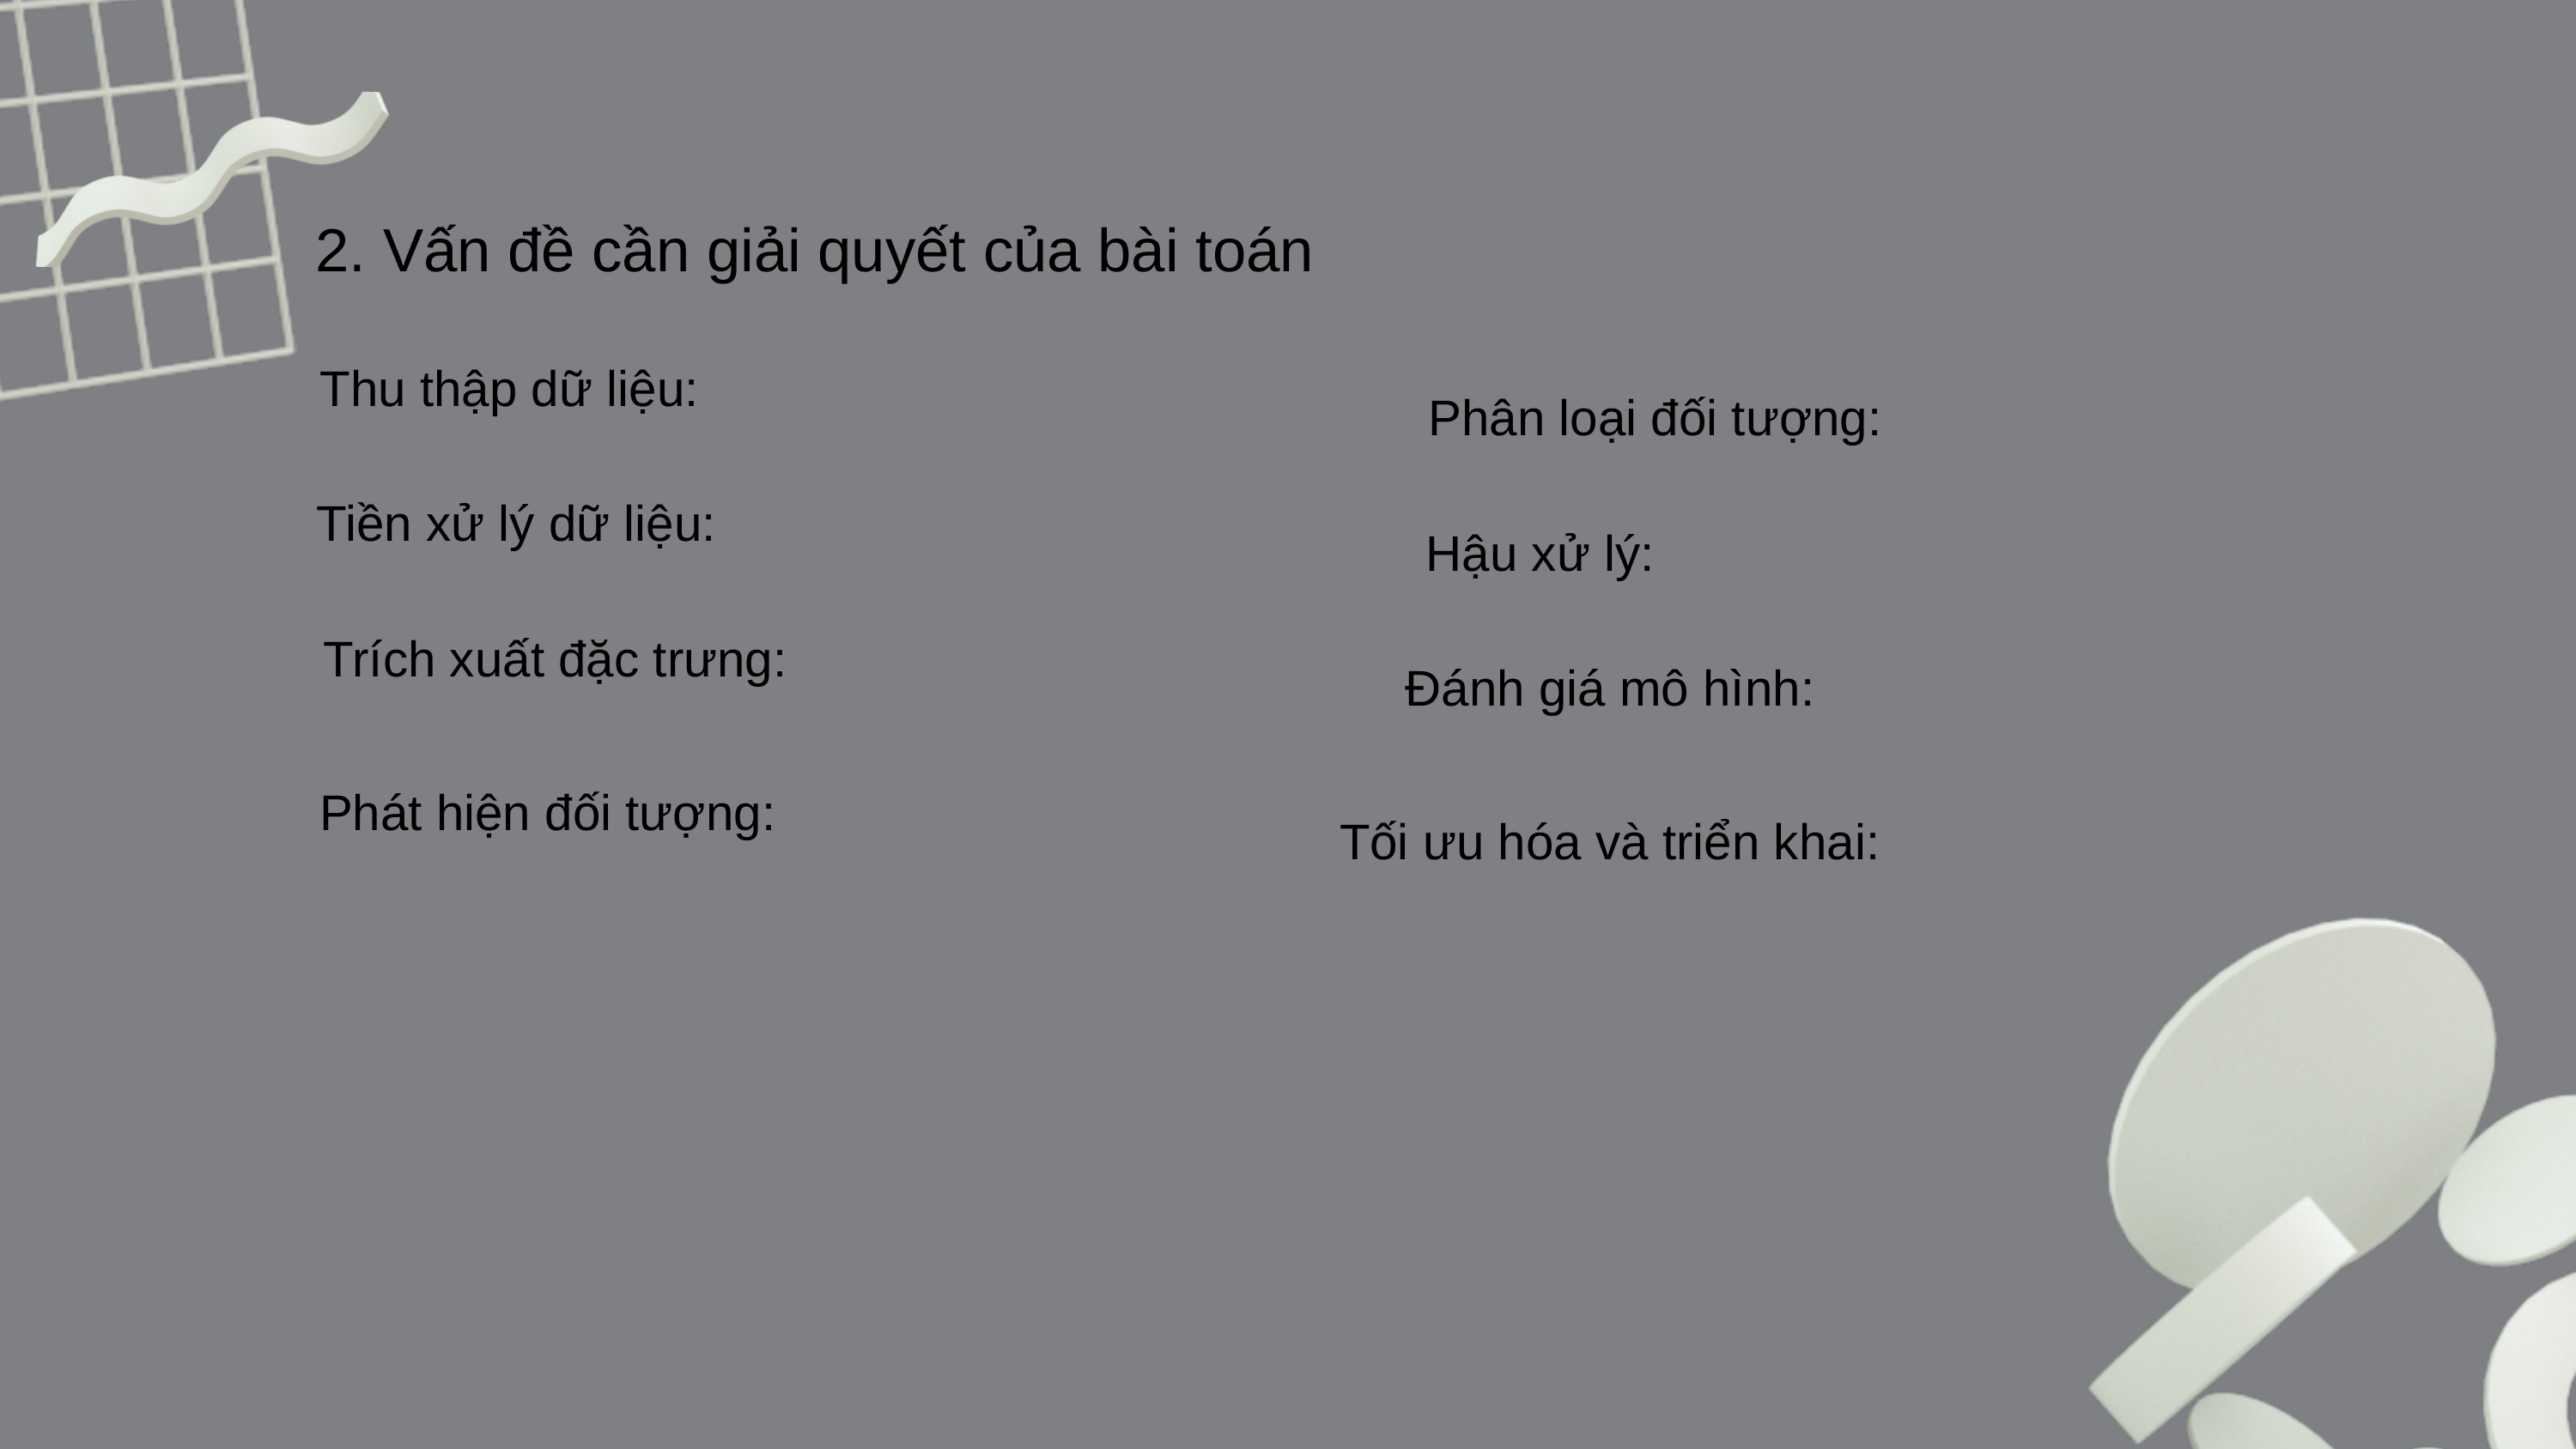

2. Vấn đề cần giải quyết của bài toán
Thu thập dữ liệu:
Phân loại đối tượng:
 Tiền xử lý dữ liệu:
Hậu xử lý:
Trích xuất đặc trưng:
Đánh giá mô hình:

Phát hiện đối tượng:
Tối ưu hóa và triển khai: